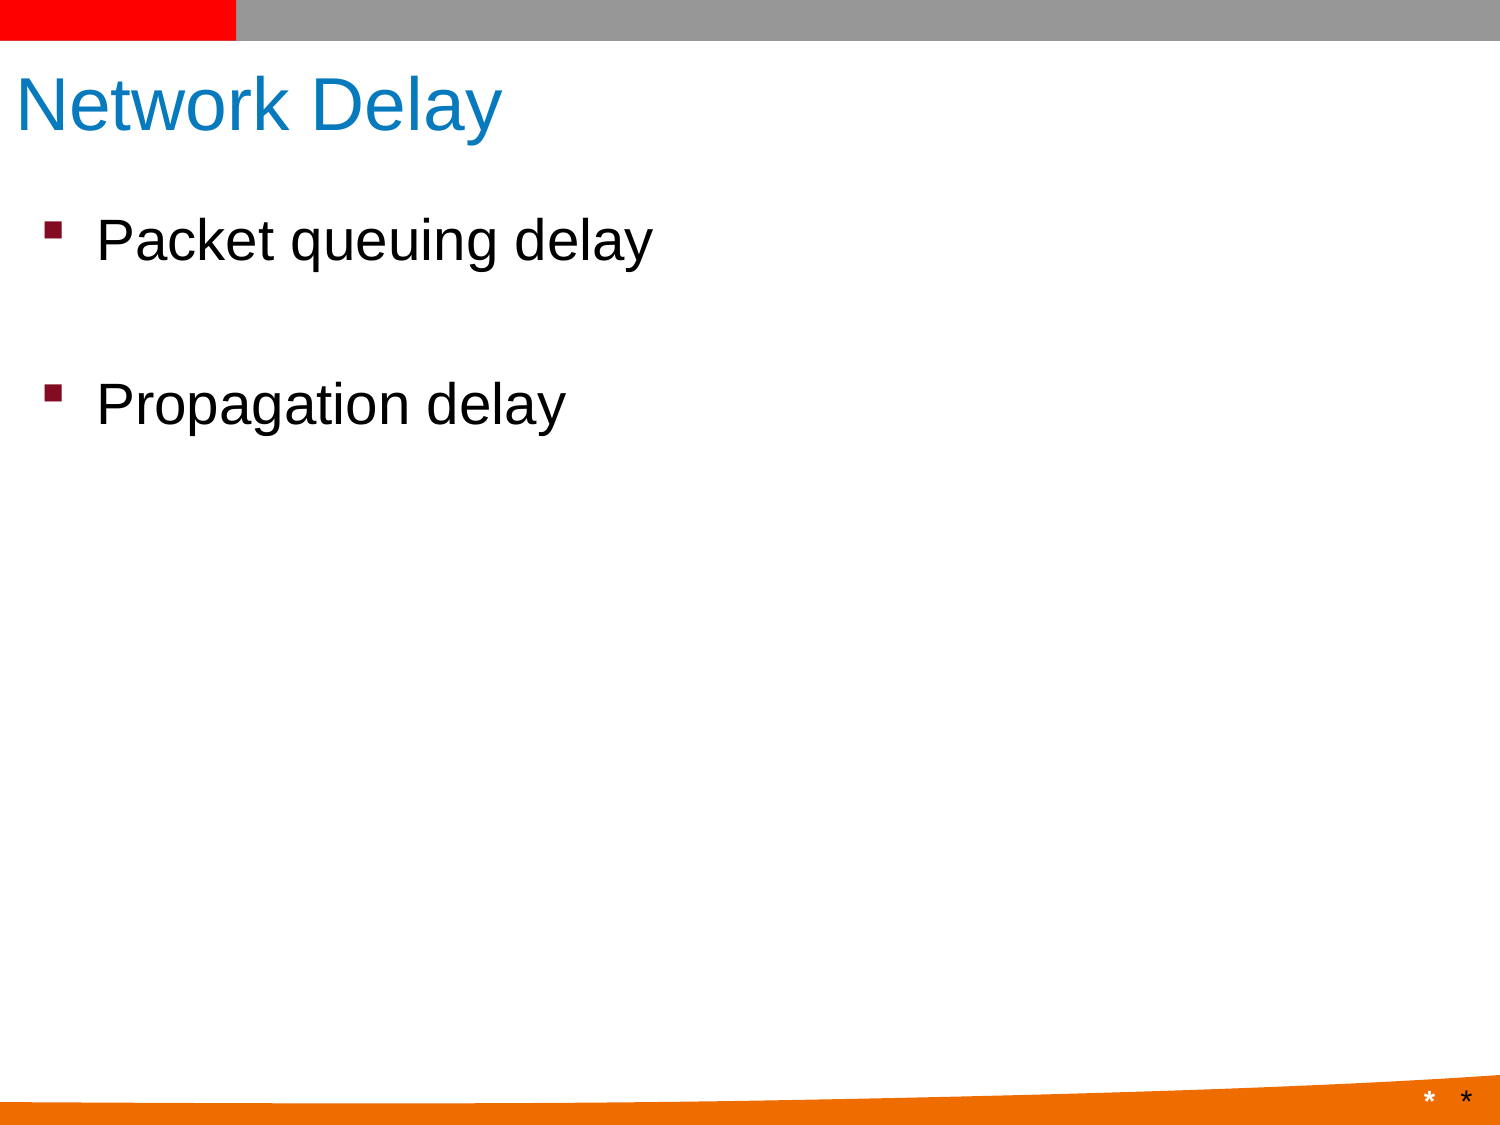

# Network Delay
Packet queuing delay

Propagation delay
*